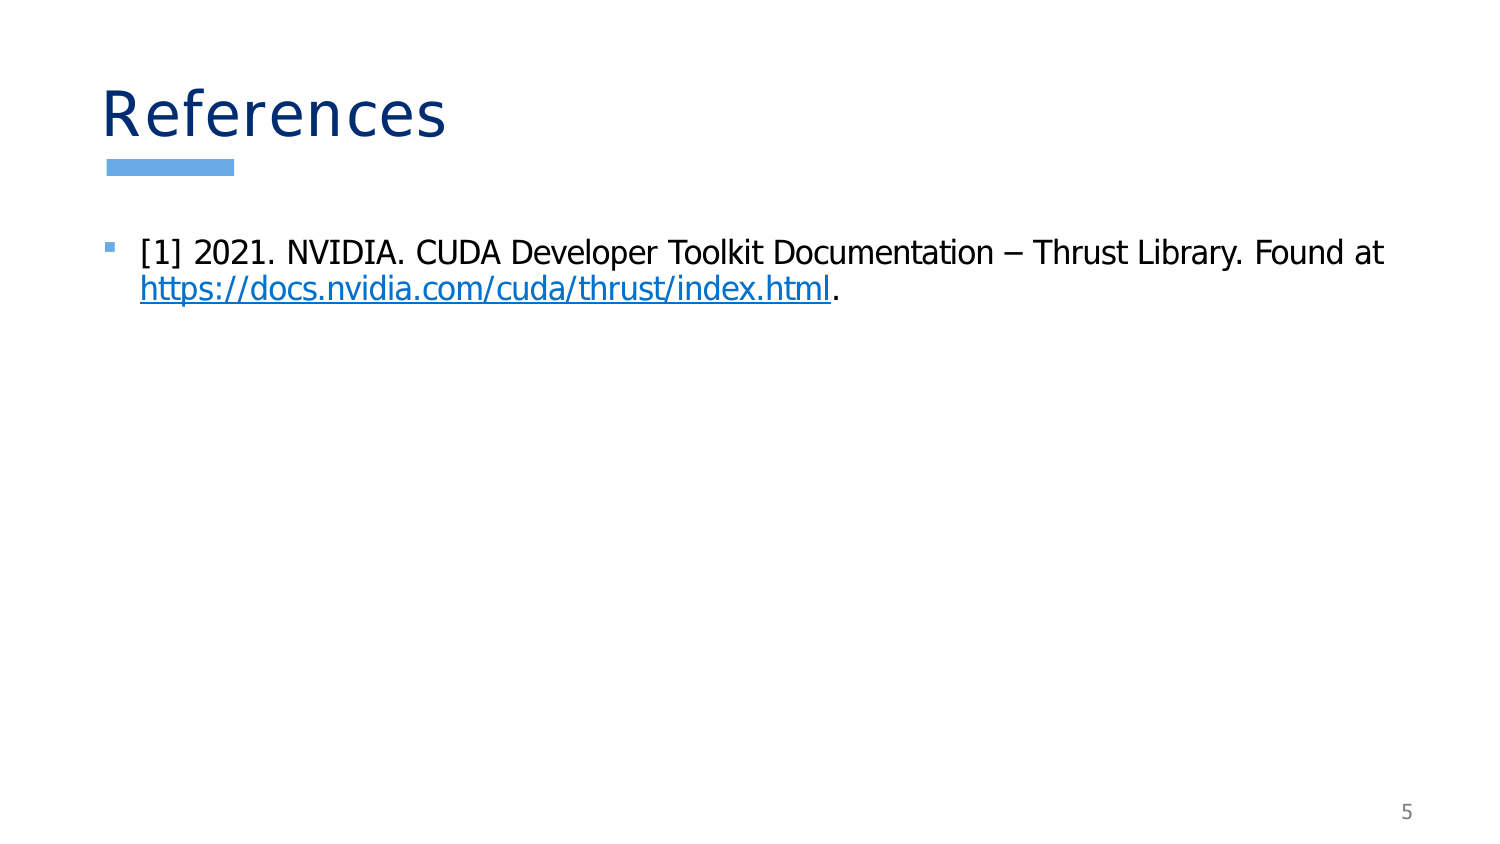

# References
[1] 2021. NVIDIA. CUDA Developer Toolkit Documentation – Thrust Library. Found at https://docs.nvidia.com/cuda/thrust/index.html.